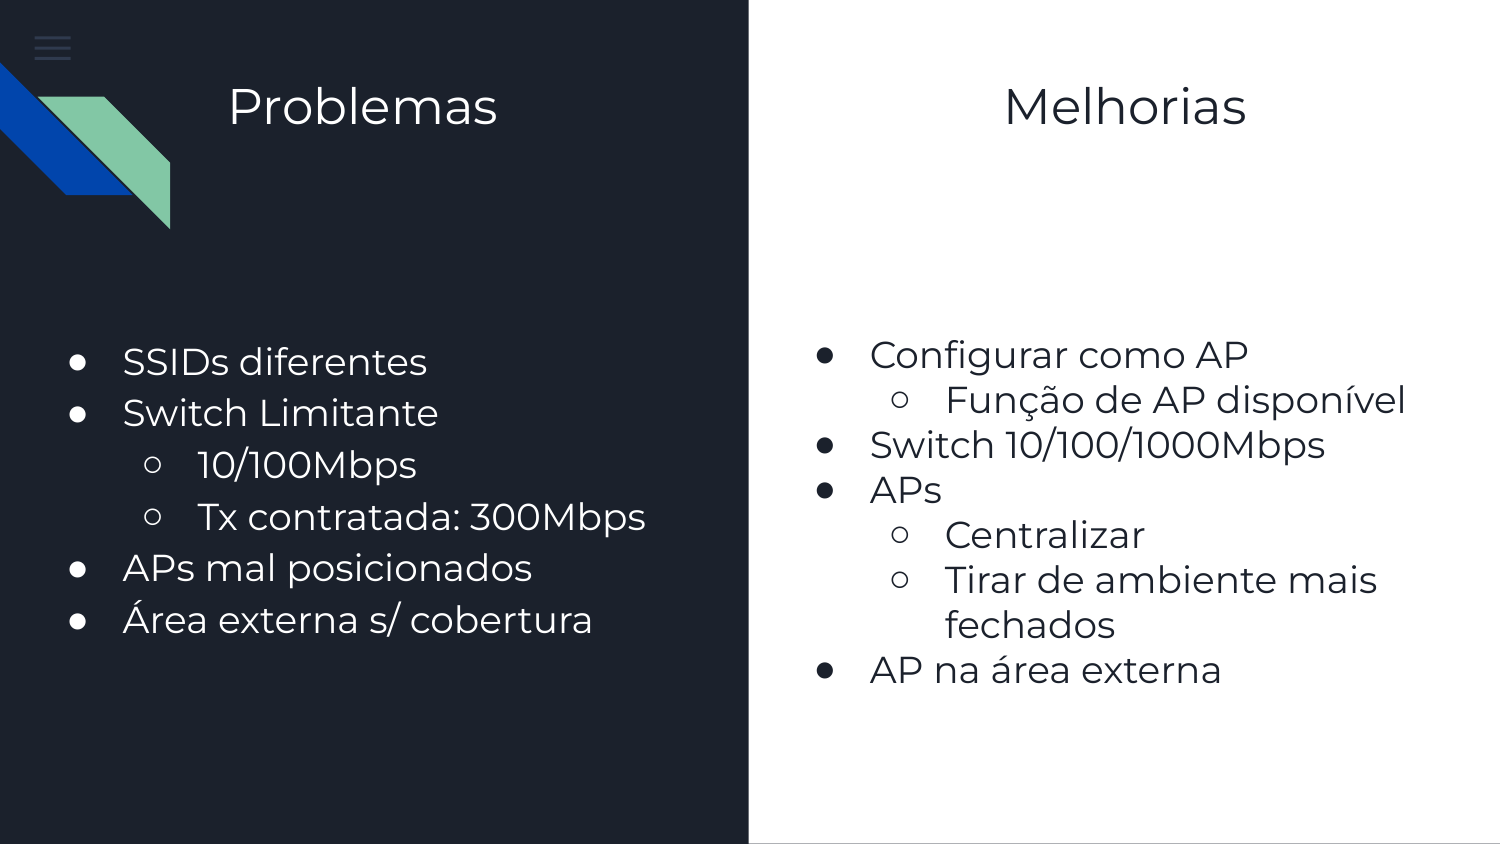

Problemas
Melhorias
# SSIDs diferentes
Switch Limitante
10/100Mbps
Tx contratada: 300Mbps
APs mal posicionados
Área externa s/ cobertura
Configurar como AP
Função de AP disponível
Switch 10/100/1000Mbps
APs
Centralizar
Tirar de ambiente mais fechados
AP na área externa